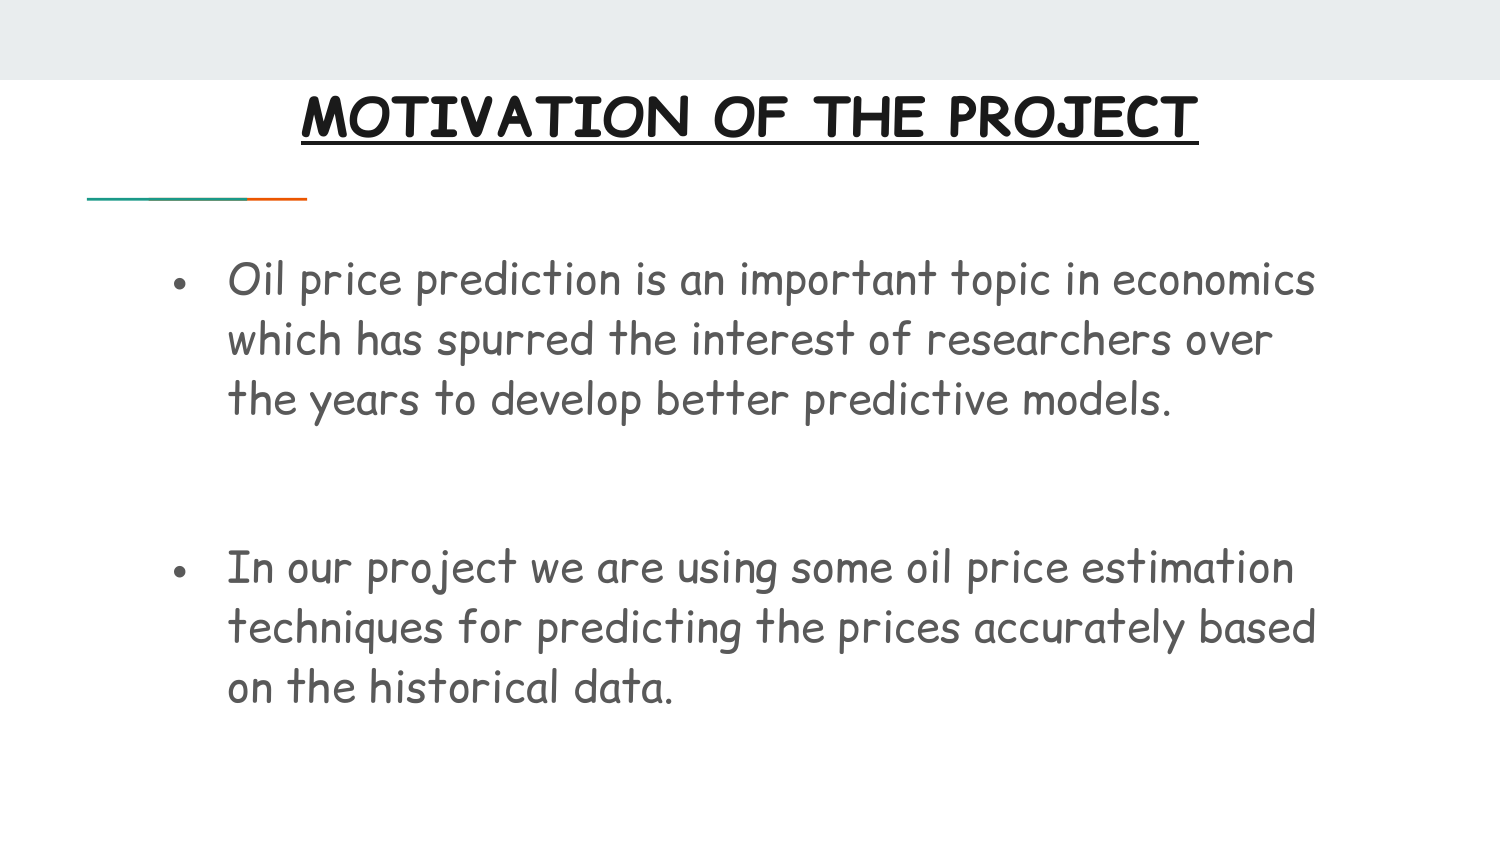

# MOTIVATION OF THE PROJECT
Oil price prediction is an important topic in economics which has spurred the interest of researchers over the years to develop better predictive models.

In our project we are using some oil price estimation techniques for predicting the prices accurately based on the historical data.